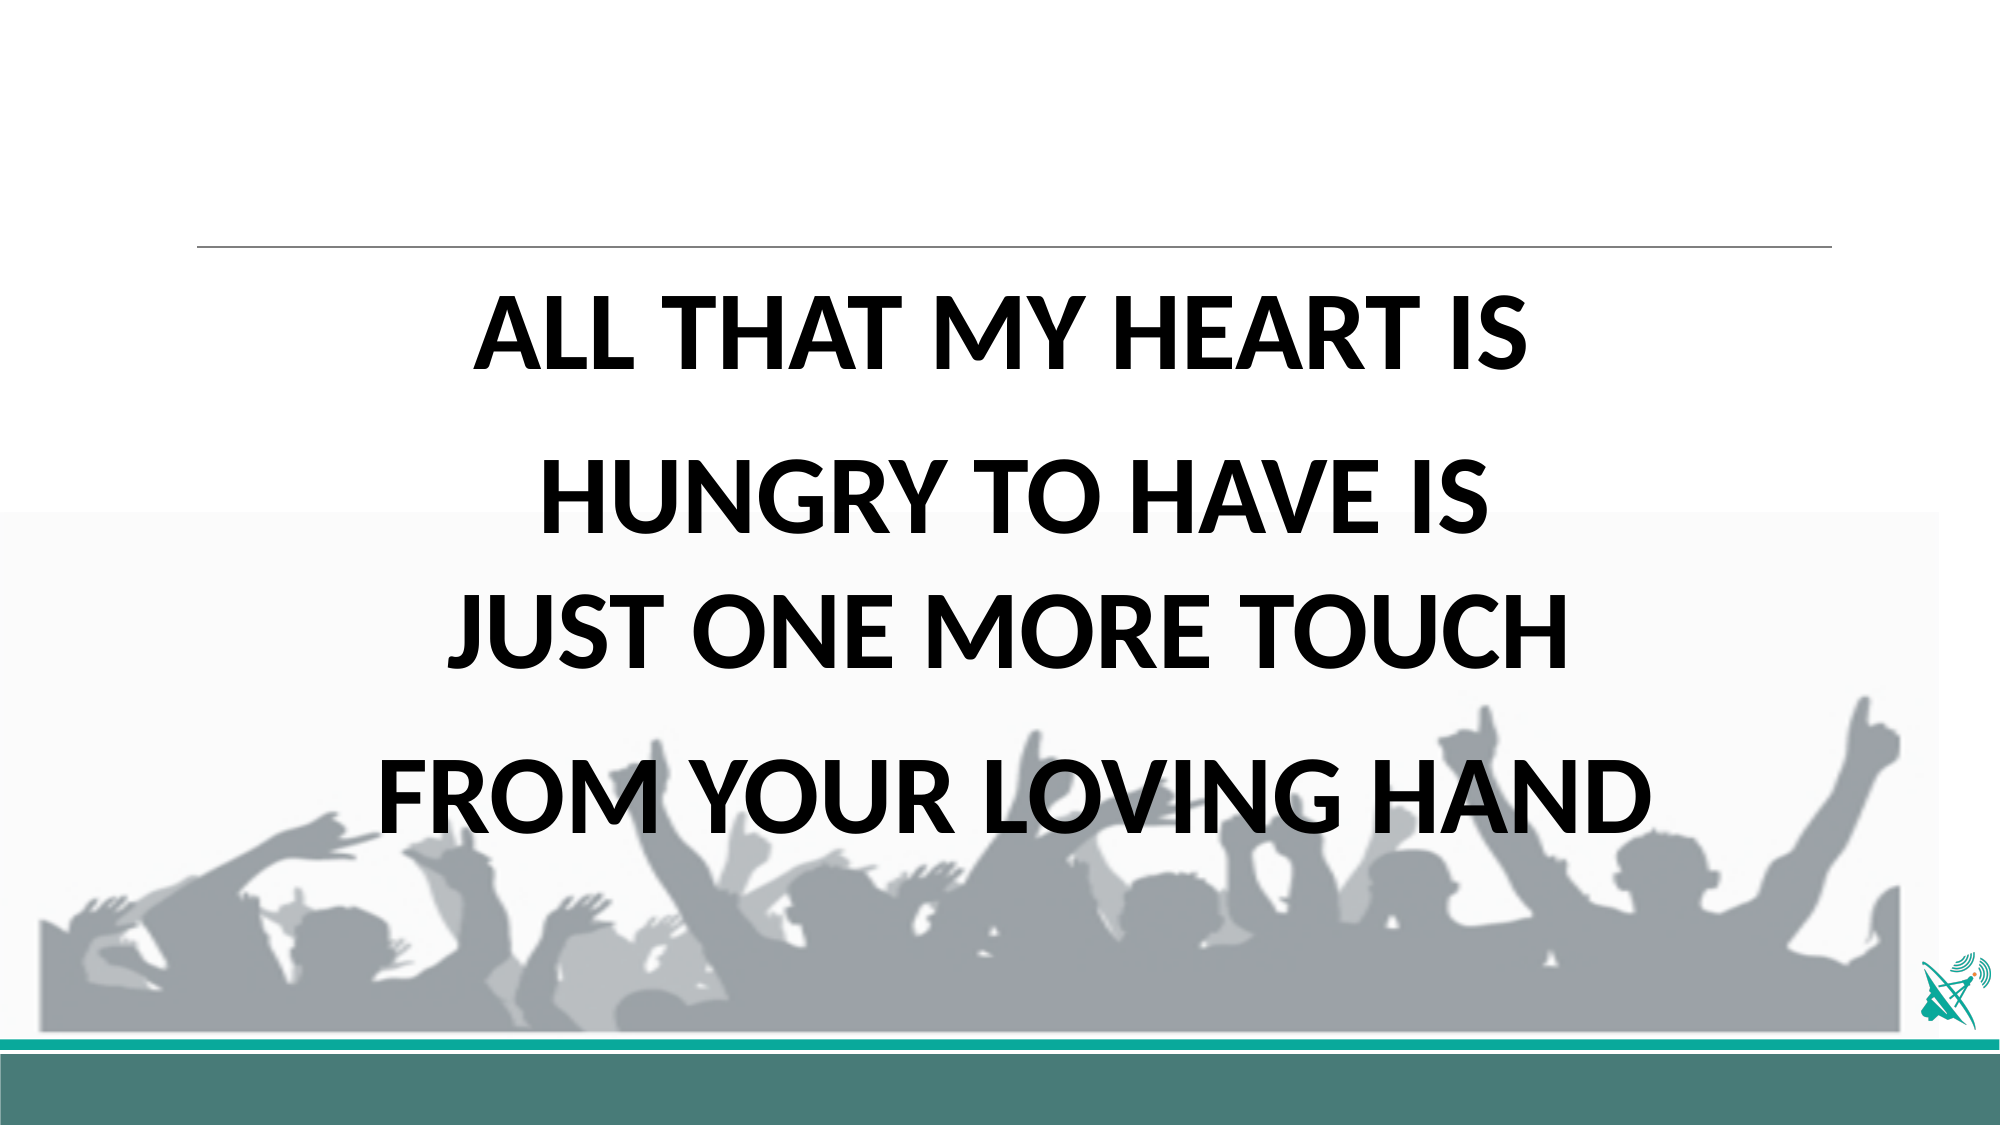

ALL THAT MY HEART IS
HUNGRY TO HAVE IS
JUST ONE MORE TOUCH
FROM YOUR LOVING HAND